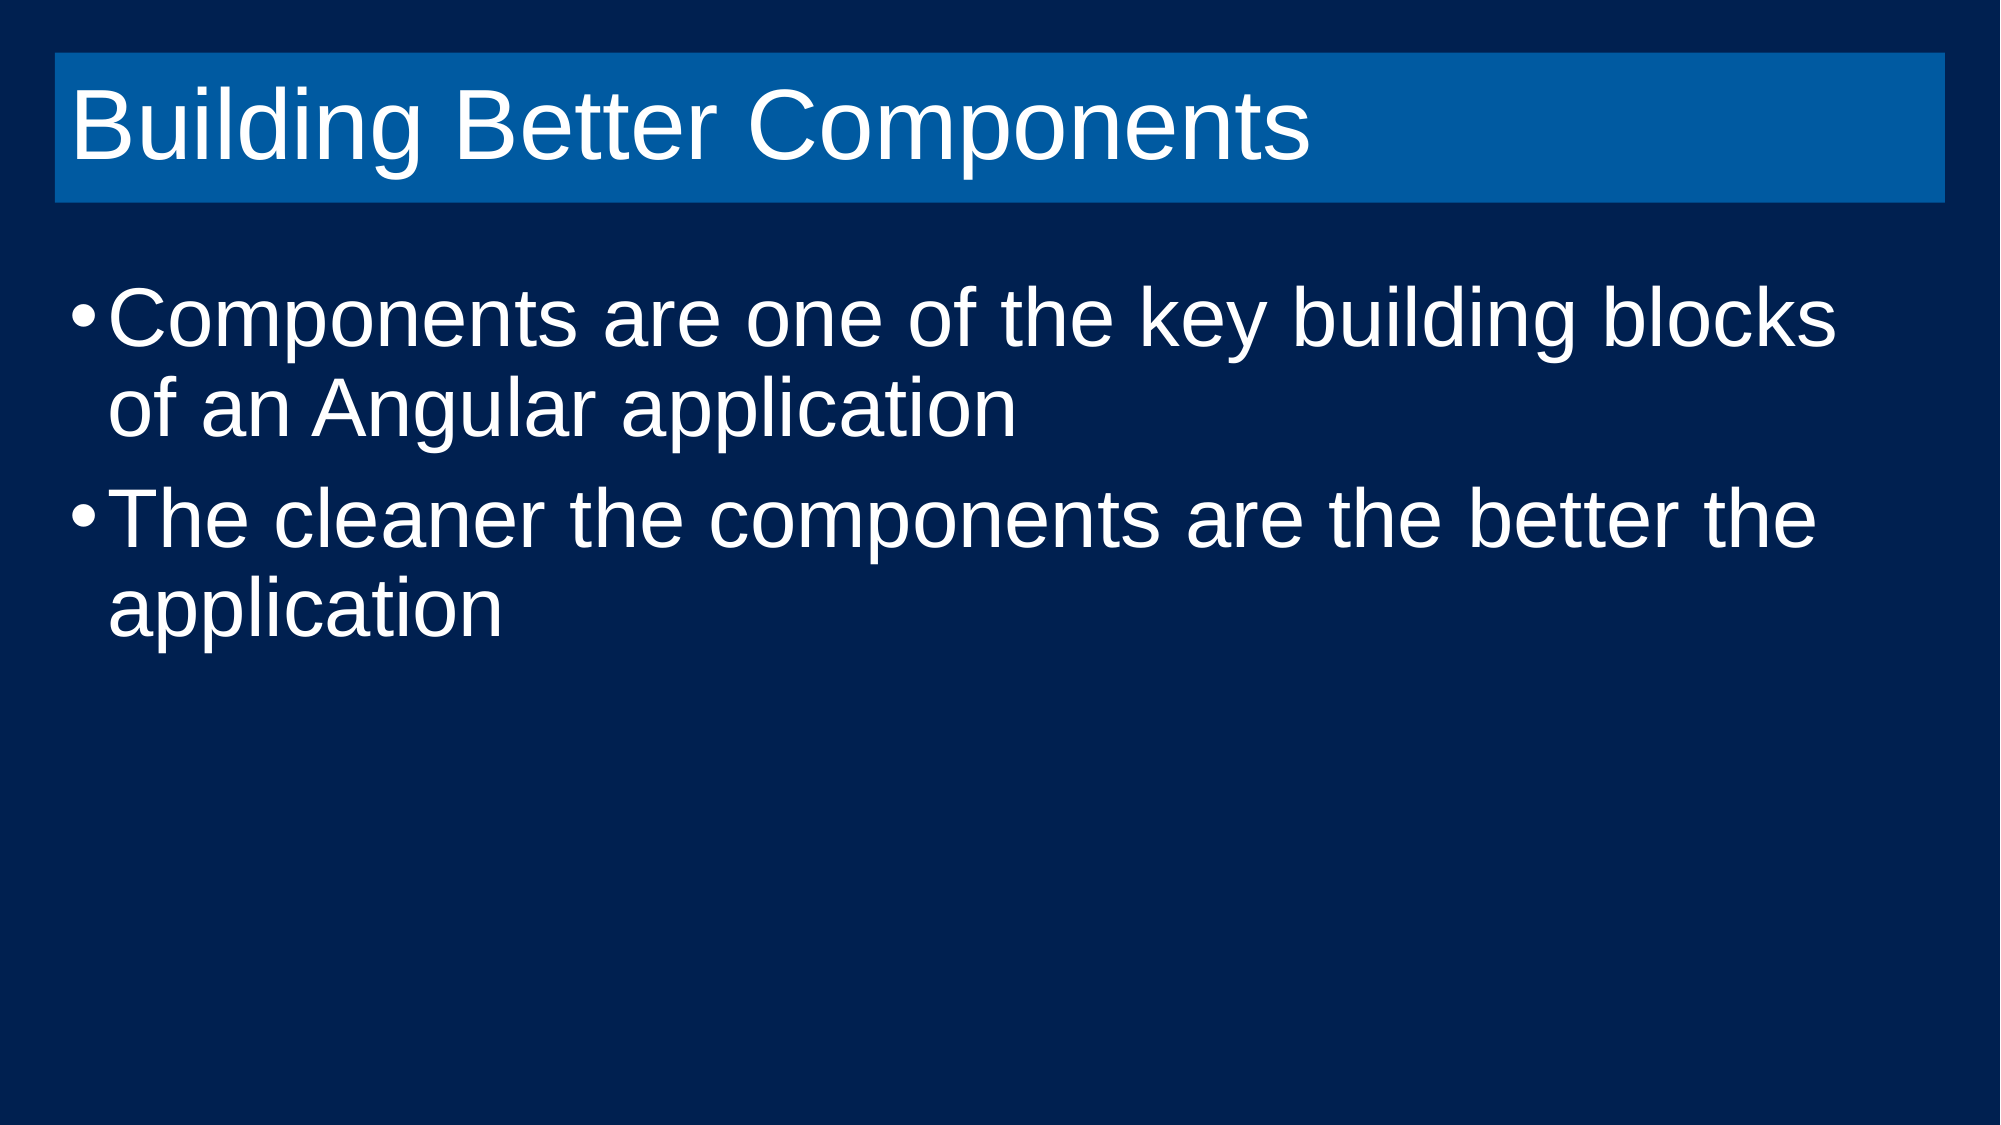

# Building Better Components
Components are one of the key building blocks of an Angular application
The cleaner the components are the better the application